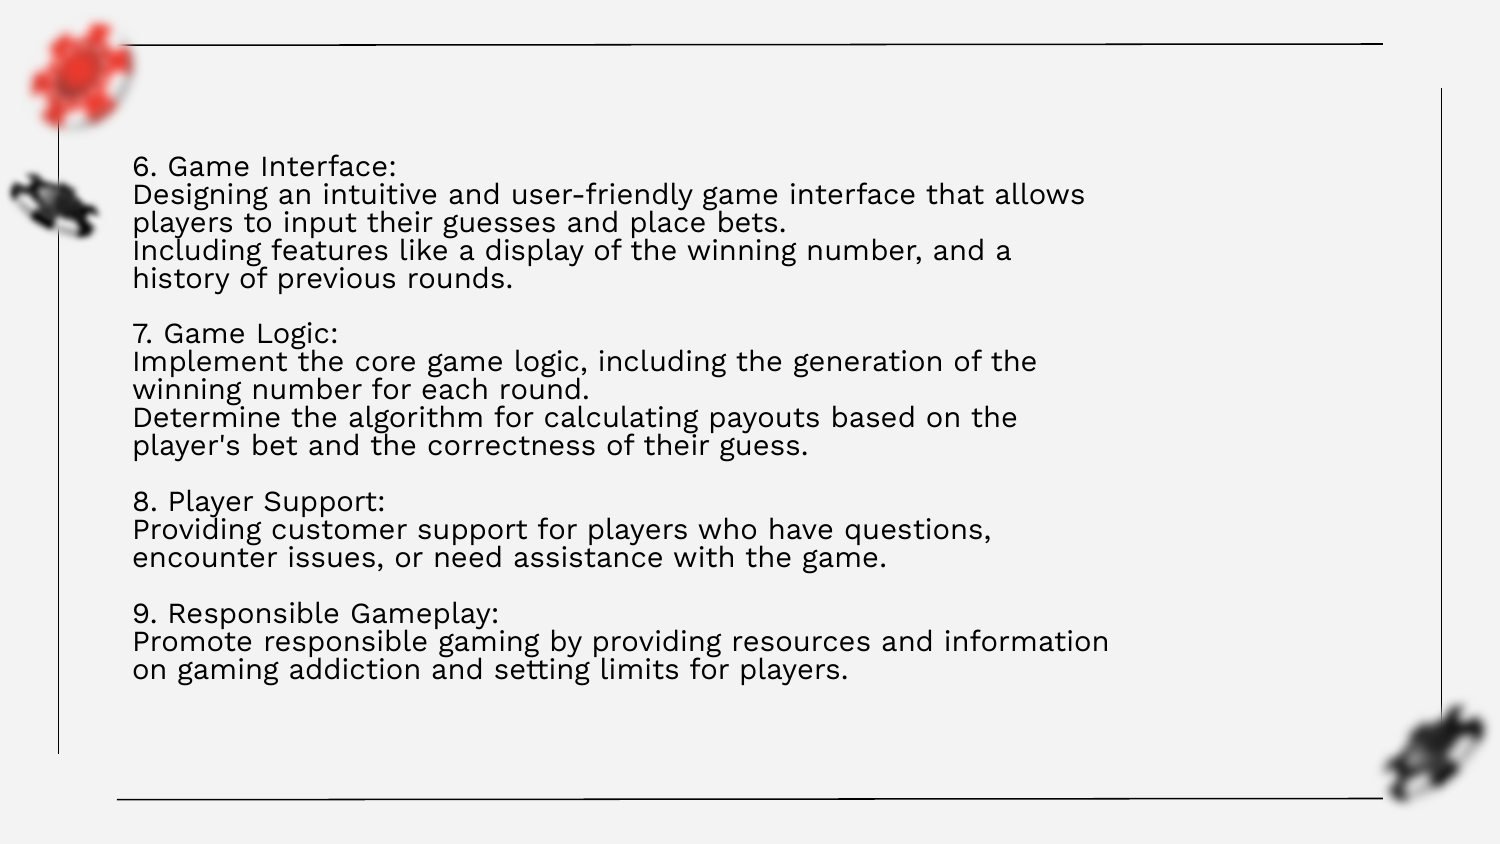

# 6. Game Interface: Designing an intuitive and user-friendly game interface that allows players to input their guesses and place bets. Including features like a display of the winning number, and a history of previous rounds. 7. Game Logic: Implement the core game logic, including the generation of the winning number for each round. Determine the algorithm for calculating payouts based on the player's bet and the correctness of their guess. 8. Player Support: Providing customer support for players who have questions, encounter issues, or need assistance with the game. 9. Responsible Gameplay: Promote responsible gaming by providing resources and information on gaming addiction and setting limits for players.